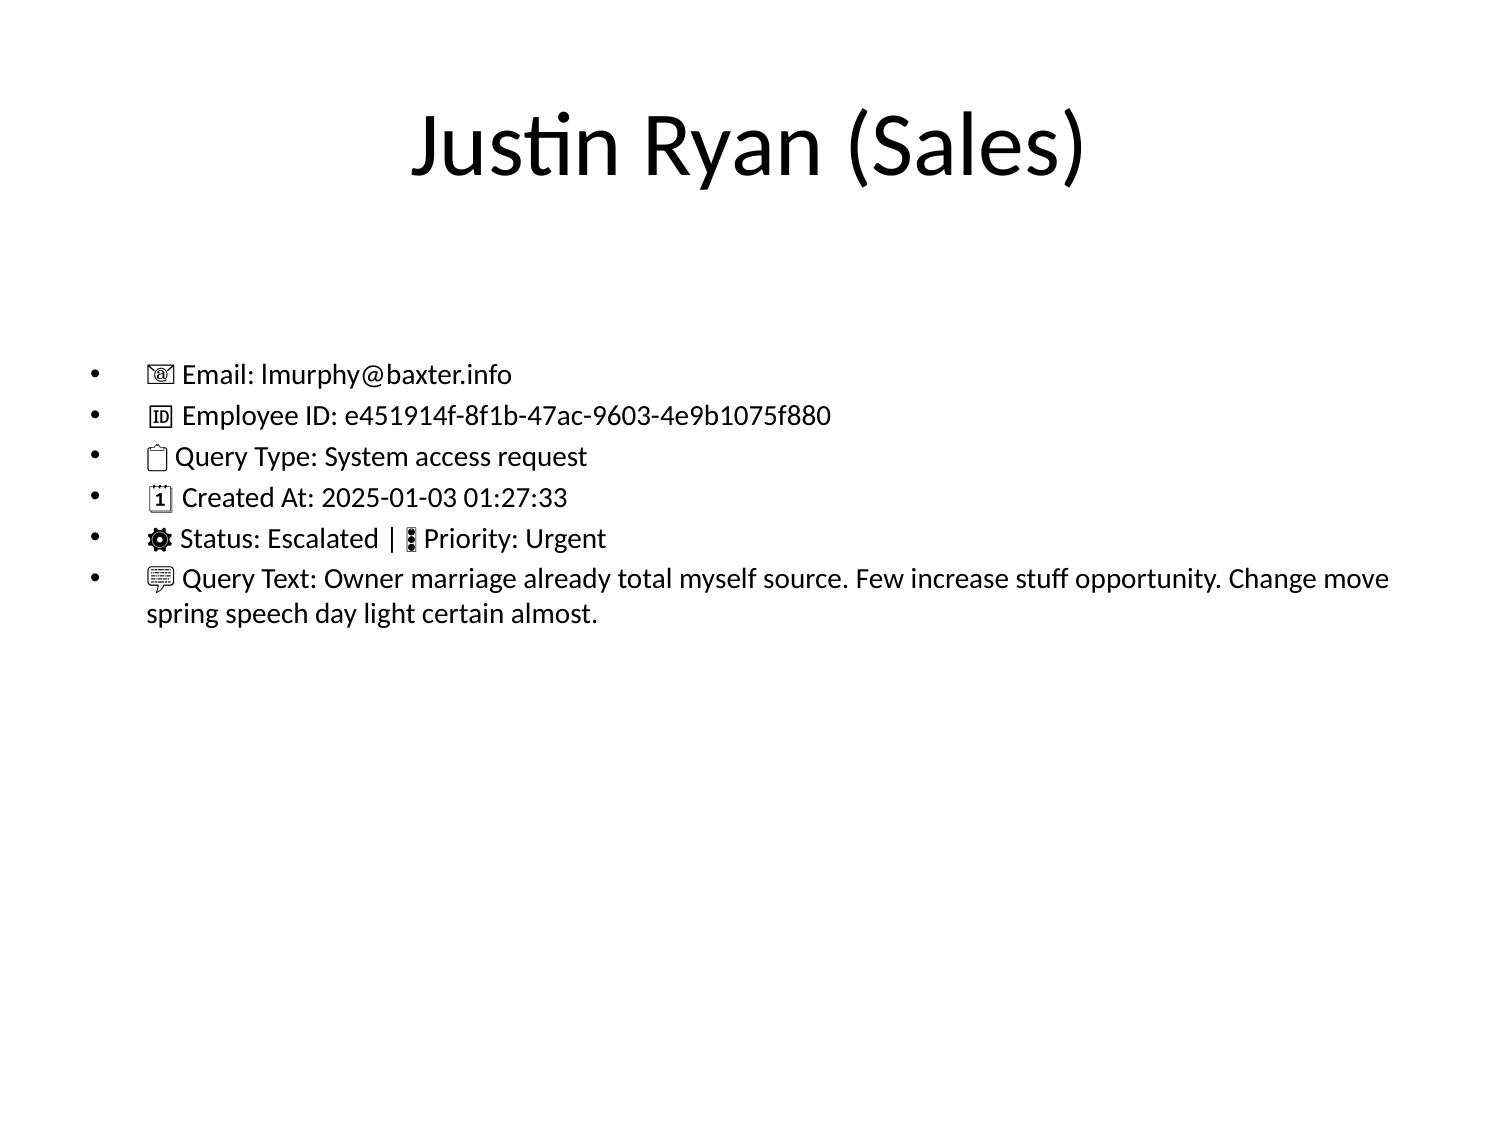

# Justin Ryan (Sales)

📧 Email: lmurphy@baxter.info
🆔 Employee ID: e451914f-8f1b-47ac-9603-4e9b1075f880
📋 Query Type: System access request
🗓 Created At: 2025-01-03 01:27:33
⚙ Status: Escalated | 🚦 Priority: Urgent
💬 Query Text: Owner marriage already total myself source. Few increase stuff opportunity. Change move spring speech day light certain almost.